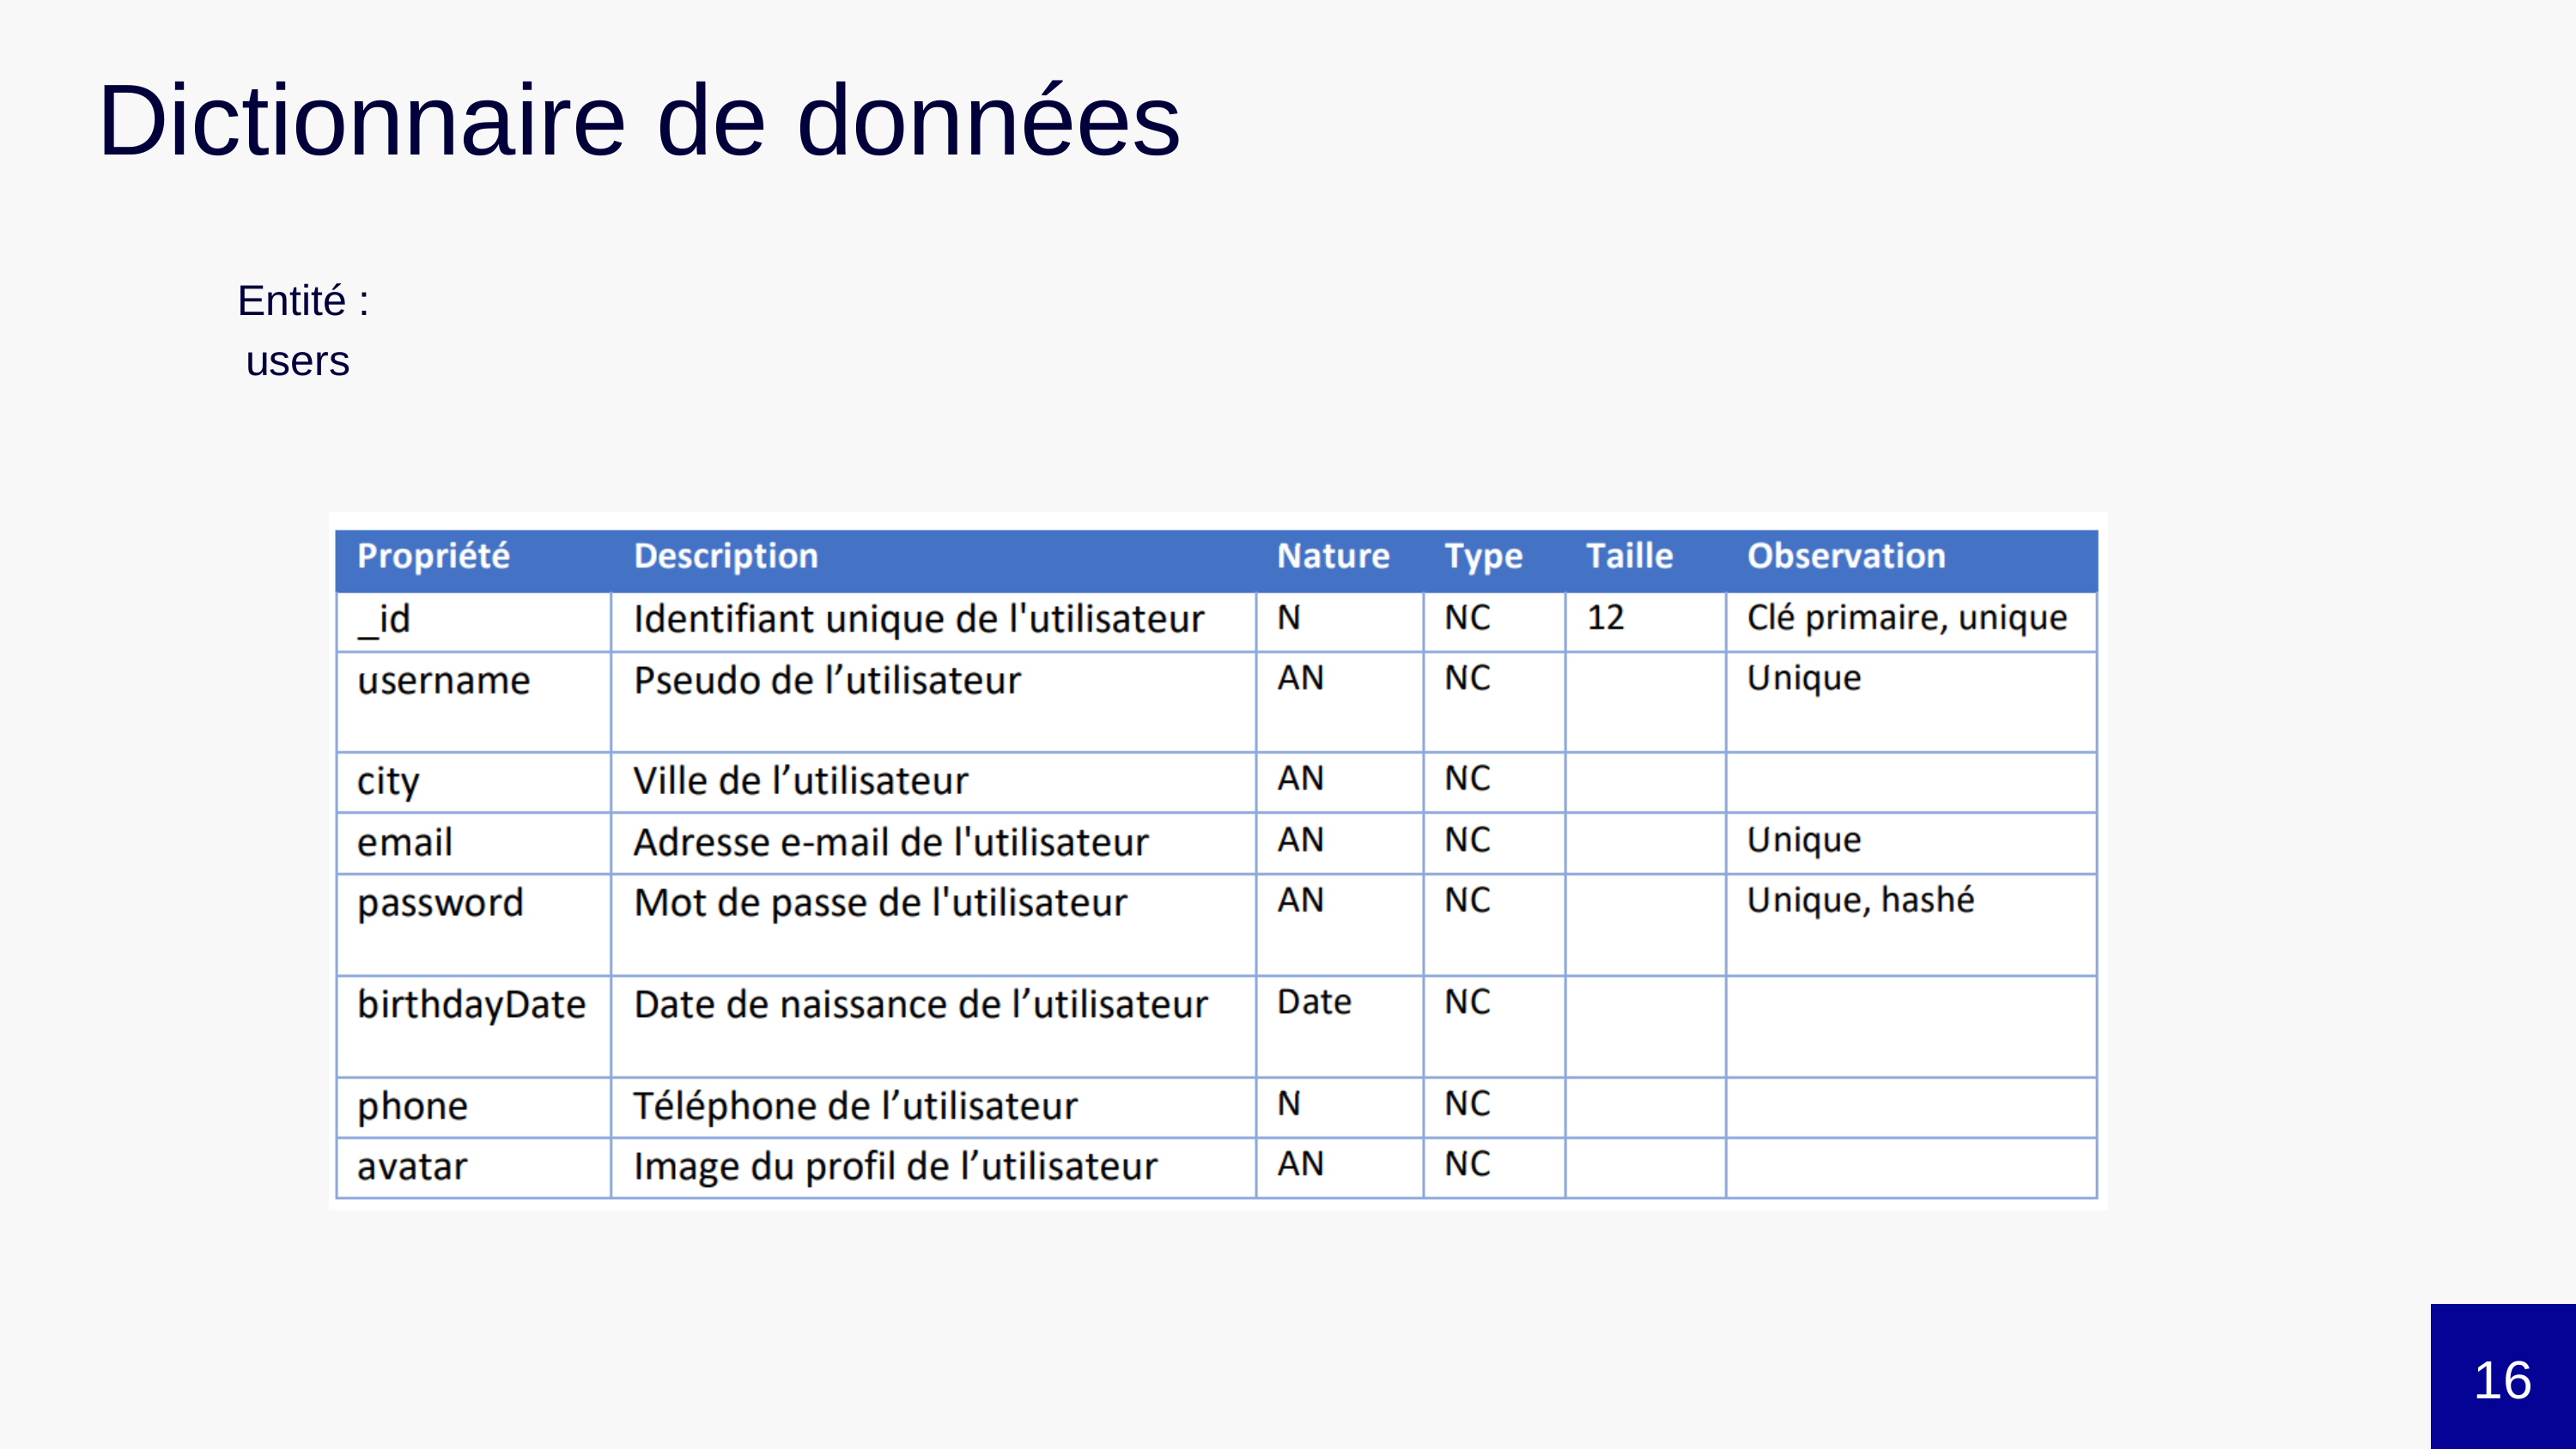

Dictionnaire de données

 Entité : users

16